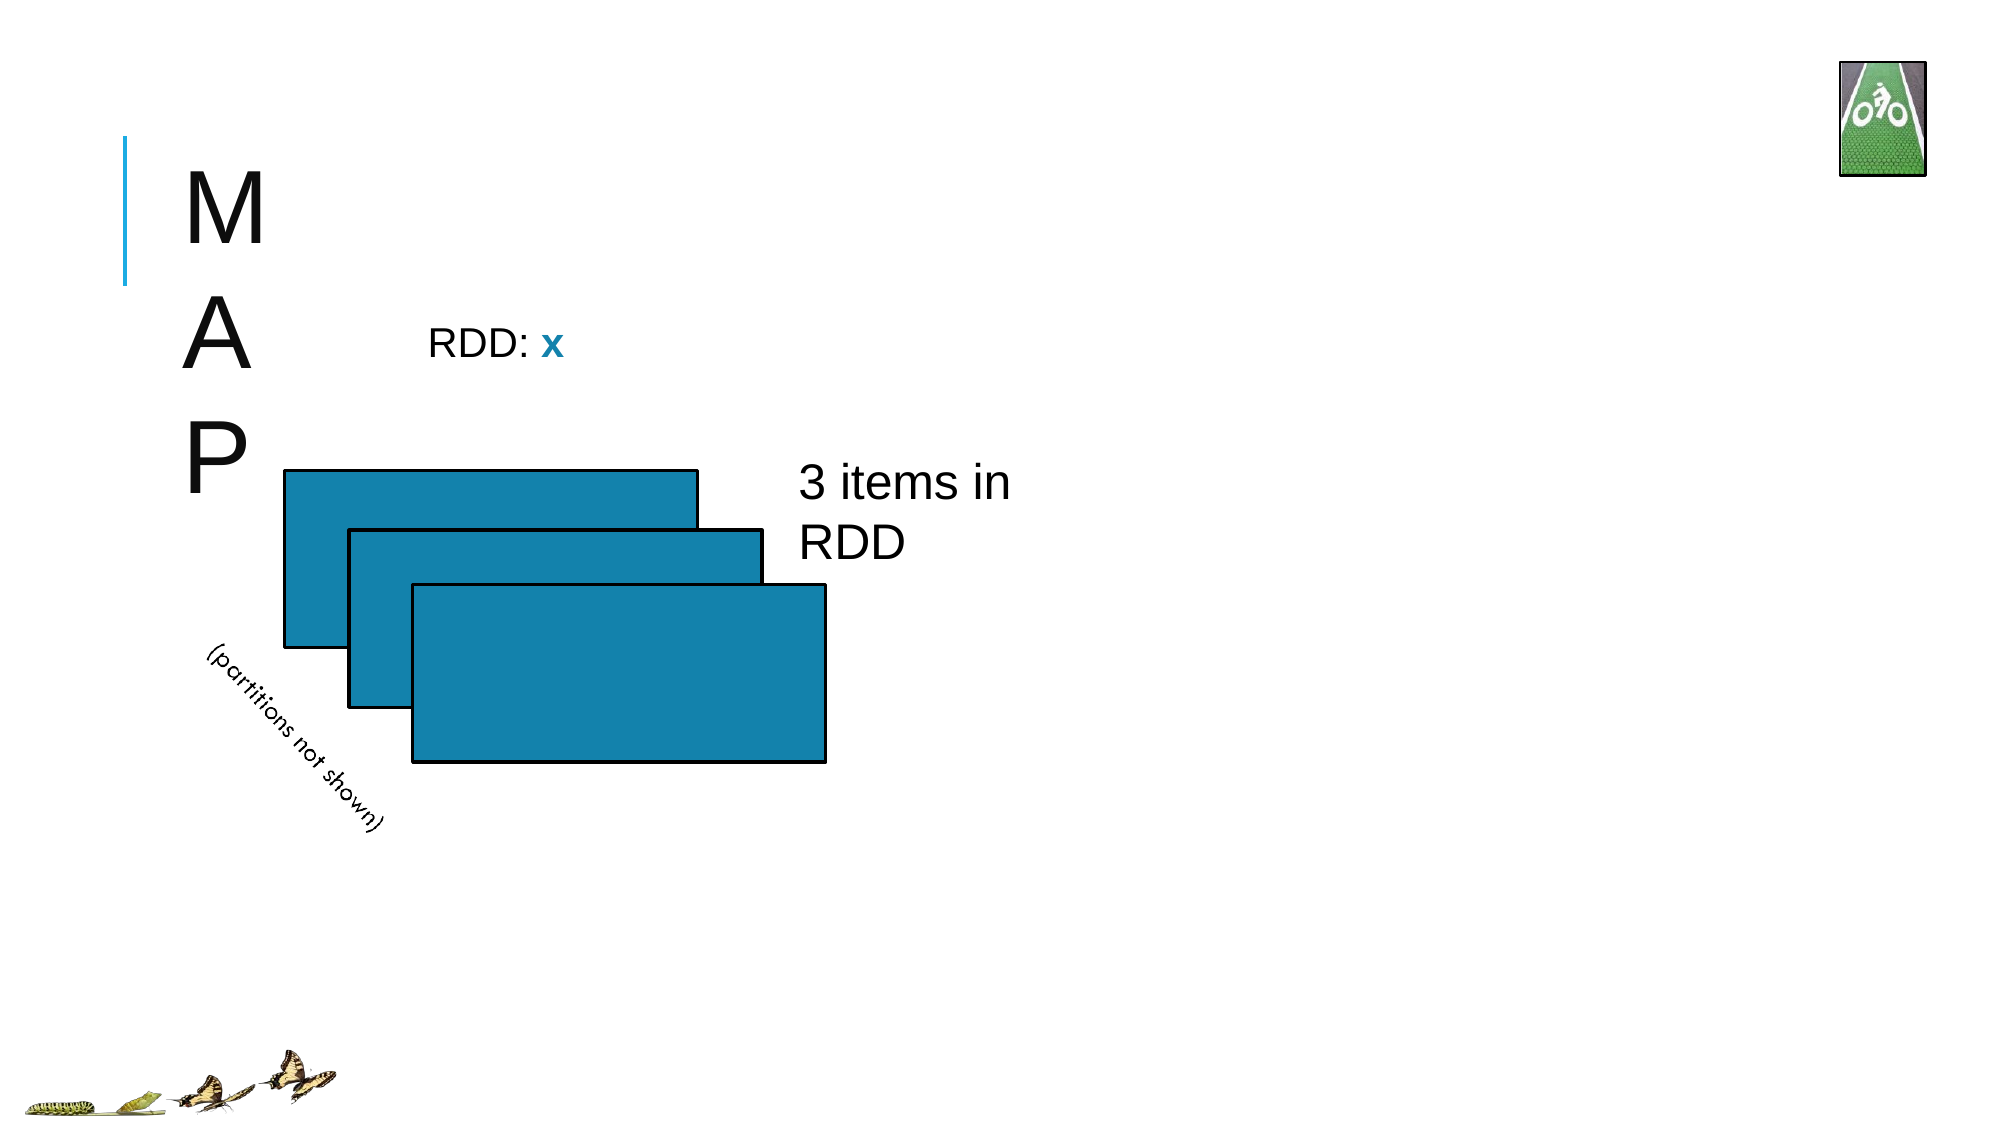

MAP
RDD: x

3 items in RDD